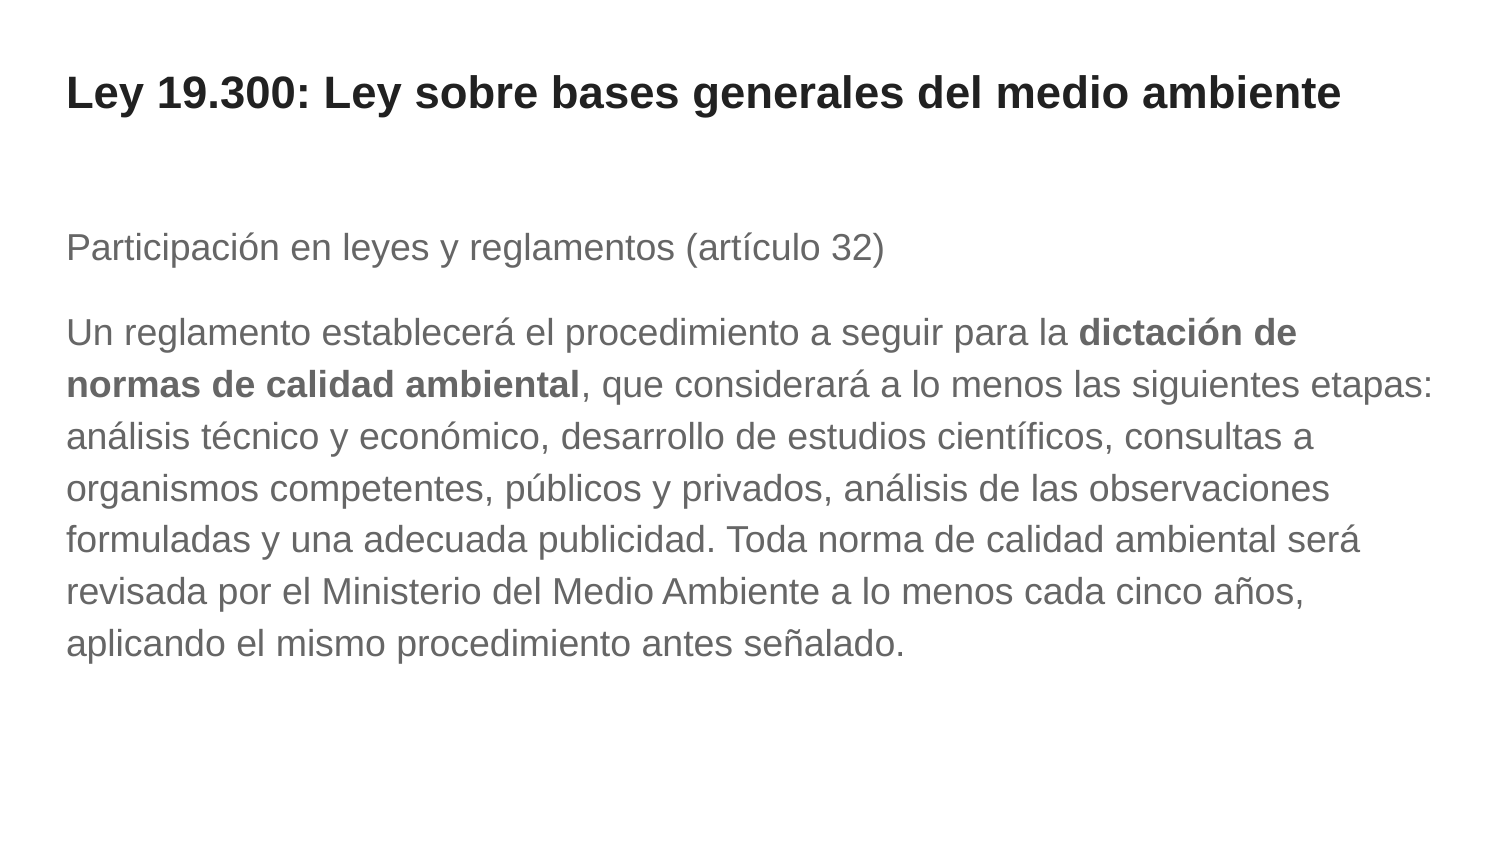

# Ley 19.300: Ley sobre bases generales del medio ambiente
Participación en leyes y reglamentos (artículo 32)
Un reglamento establecerá el procedimiento a seguir para la dictación de normas de calidad ambiental, que considerará a lo menos las siguientes etapas: análisis técnico y económico, desarrollo de estudios científicos, consultas a organismos competentes, públicos y privados, análisis de las observaciones formuladas y una adecuada publicidad. Toda norma de calidad ambiental será revisada por el Ministerio del Medio Ambiente a lo menos cada cinco años, aplicando el mismo procedimiento antes señalado.